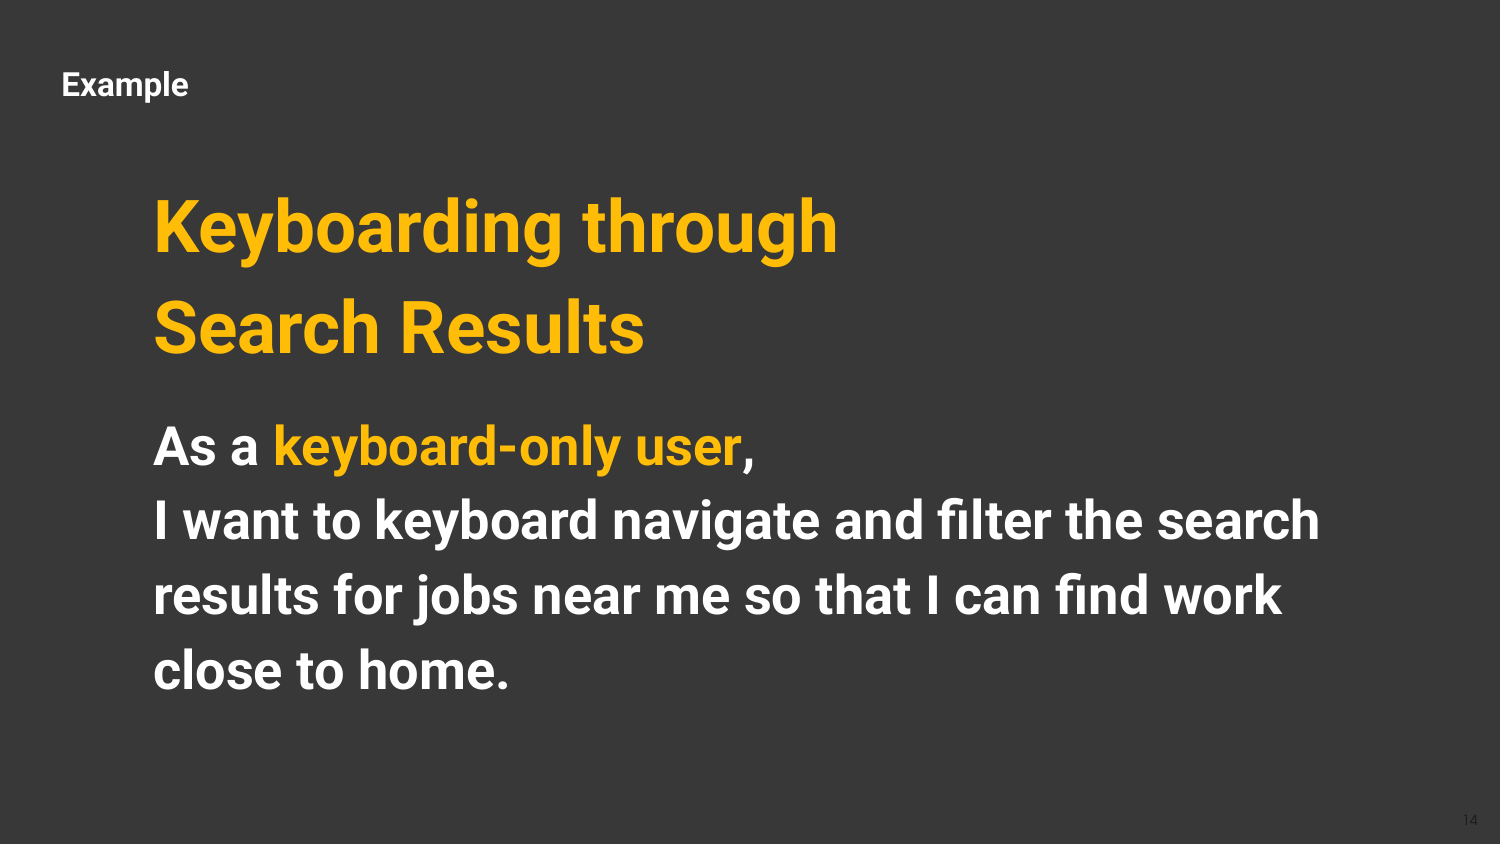

# Example
Keyboarding through
Search Results
As a keyboard-only user,
I want to keyboard navigate and filter the search results for jobs near me so that I can find work close to home.